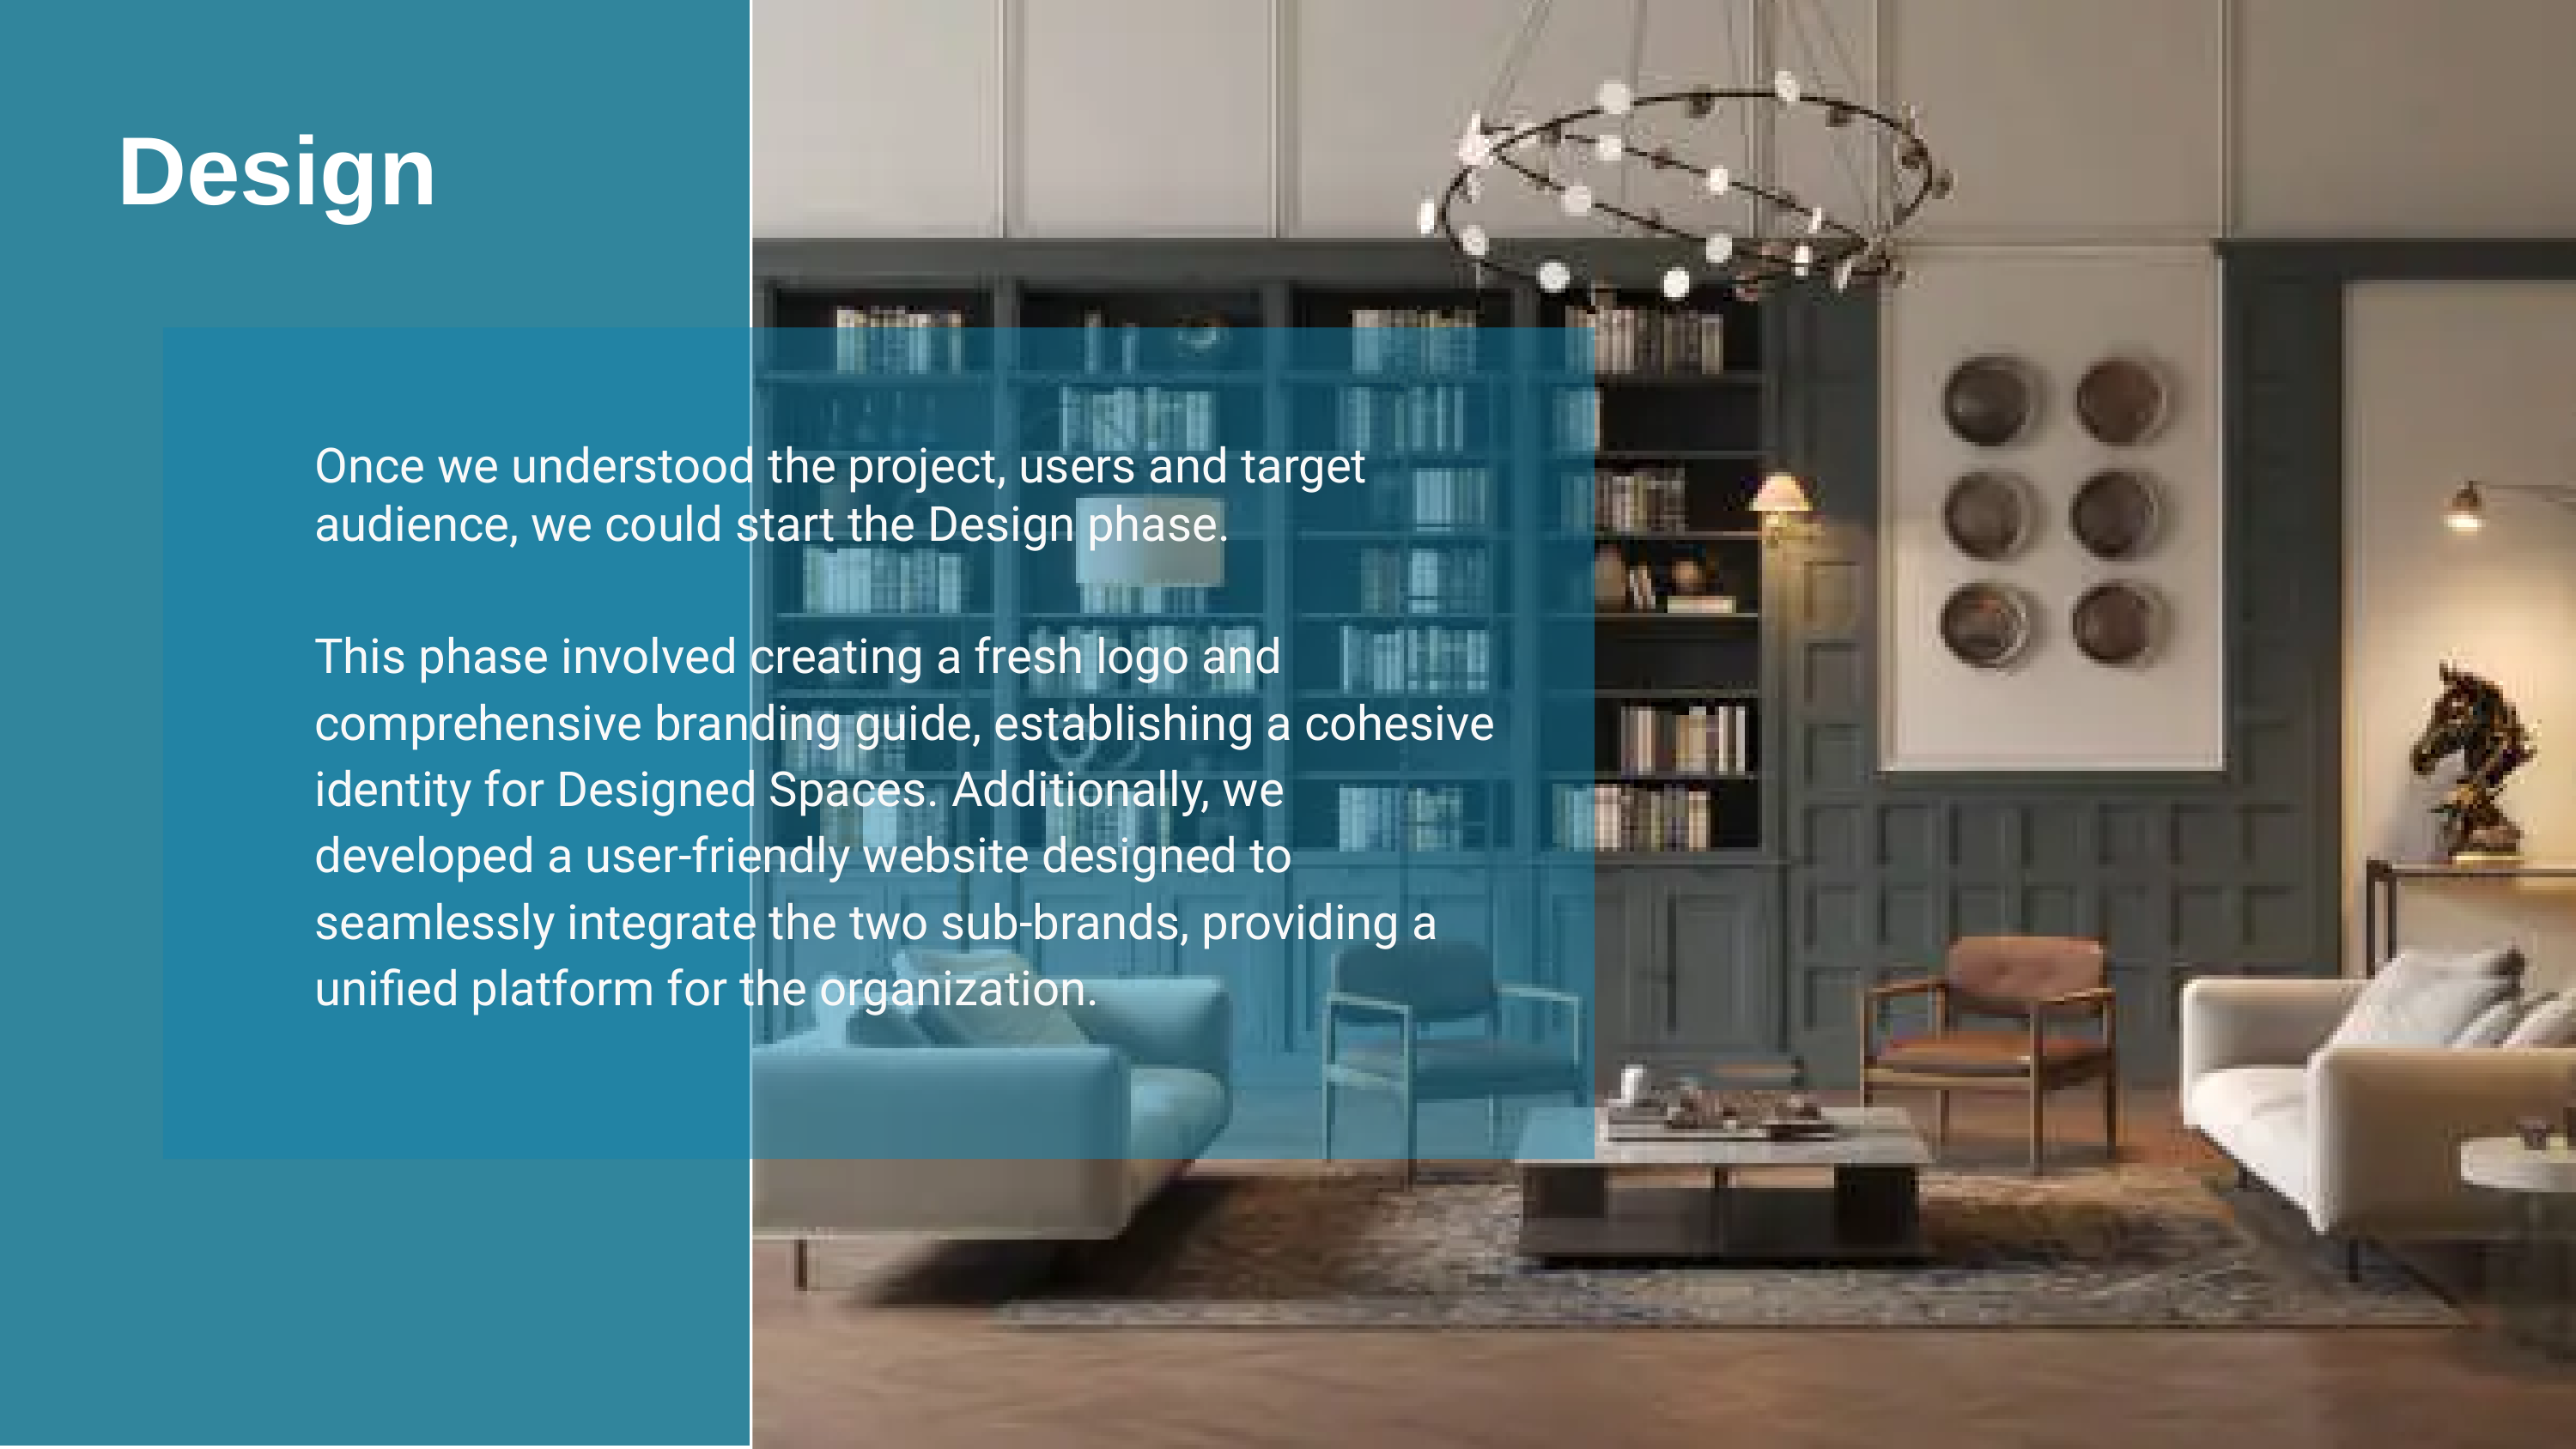

Design

Once we understood the project, users and target audience, we could start the Design phase.

This phase involved creating a fresh logo and comprehensive branding guide, establishing a cohesive identity for Designed Spaces. Additionally, we developed a user-friendly website designed to seamlessly integrate the two sub-brands, providing a unified platform for the organization.